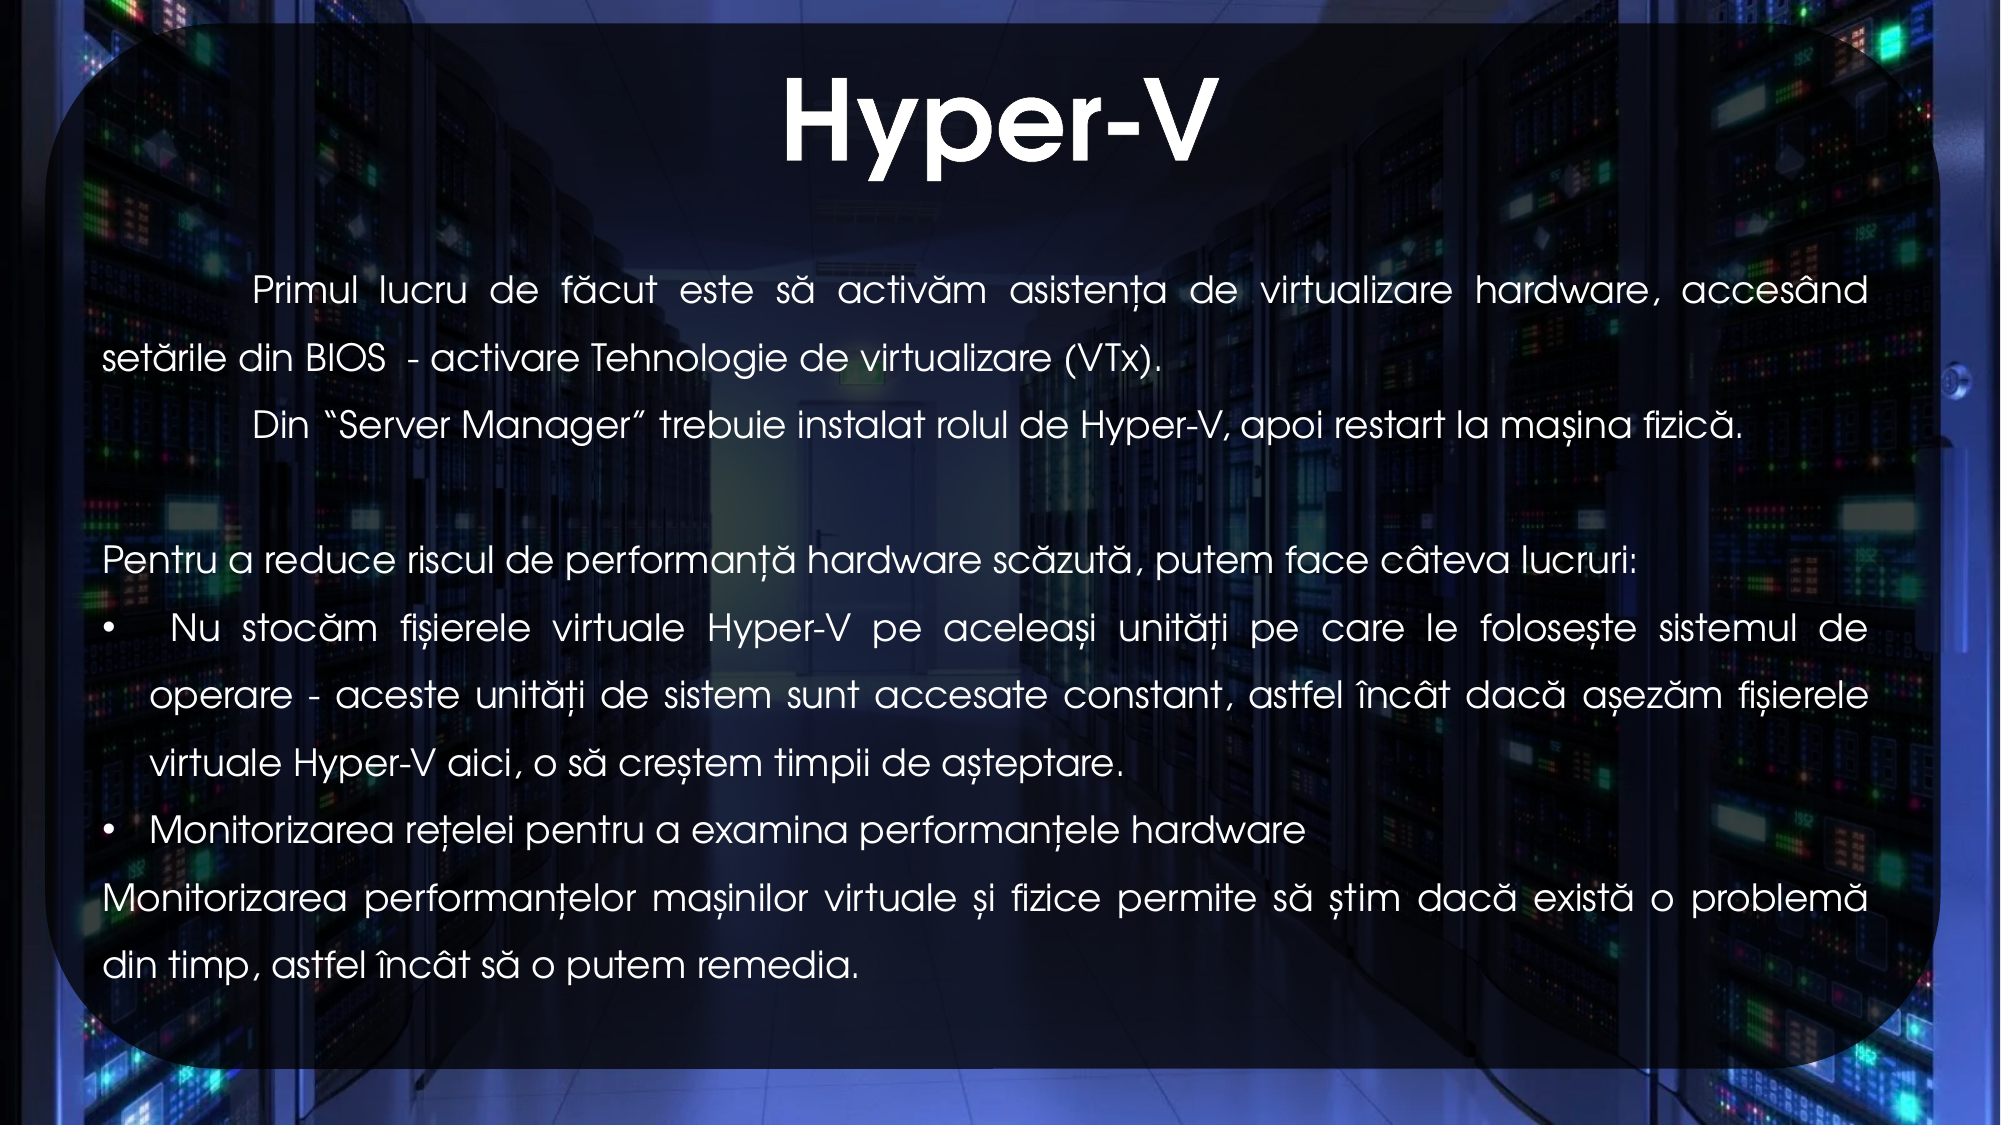

Hyper-V
	Primul lucru de făcut este să activăm asistența de virtualizare hardware, accesând setările din BIOS  - activare Tehnologie de virtualizare (VTx).
	Din “Server Manager” trebuie instalat rolul de Hyper-V, apoi restart la mașina fizică.

Pentru a reduce riscul de performanță hardware scăzută, putem face câteva lucruri:
 Nu stocăm fișierele virtuale Hyper-V pe aceleași unități pe care le folosește sistemul de operare - aceste unități de sistem sunt accesate constant, astfel încât dacă așezăm fișierele virtuale Hyper-V aici, o să creștem timpii de așteptare.
Monitorizarea rețelei pentru a examina performanțele hardware
Monitorizarea performanțelor mașinilor virtuale și fizice permite să știm dacă există o problemă din timp, astfel încât să o putem remedia.